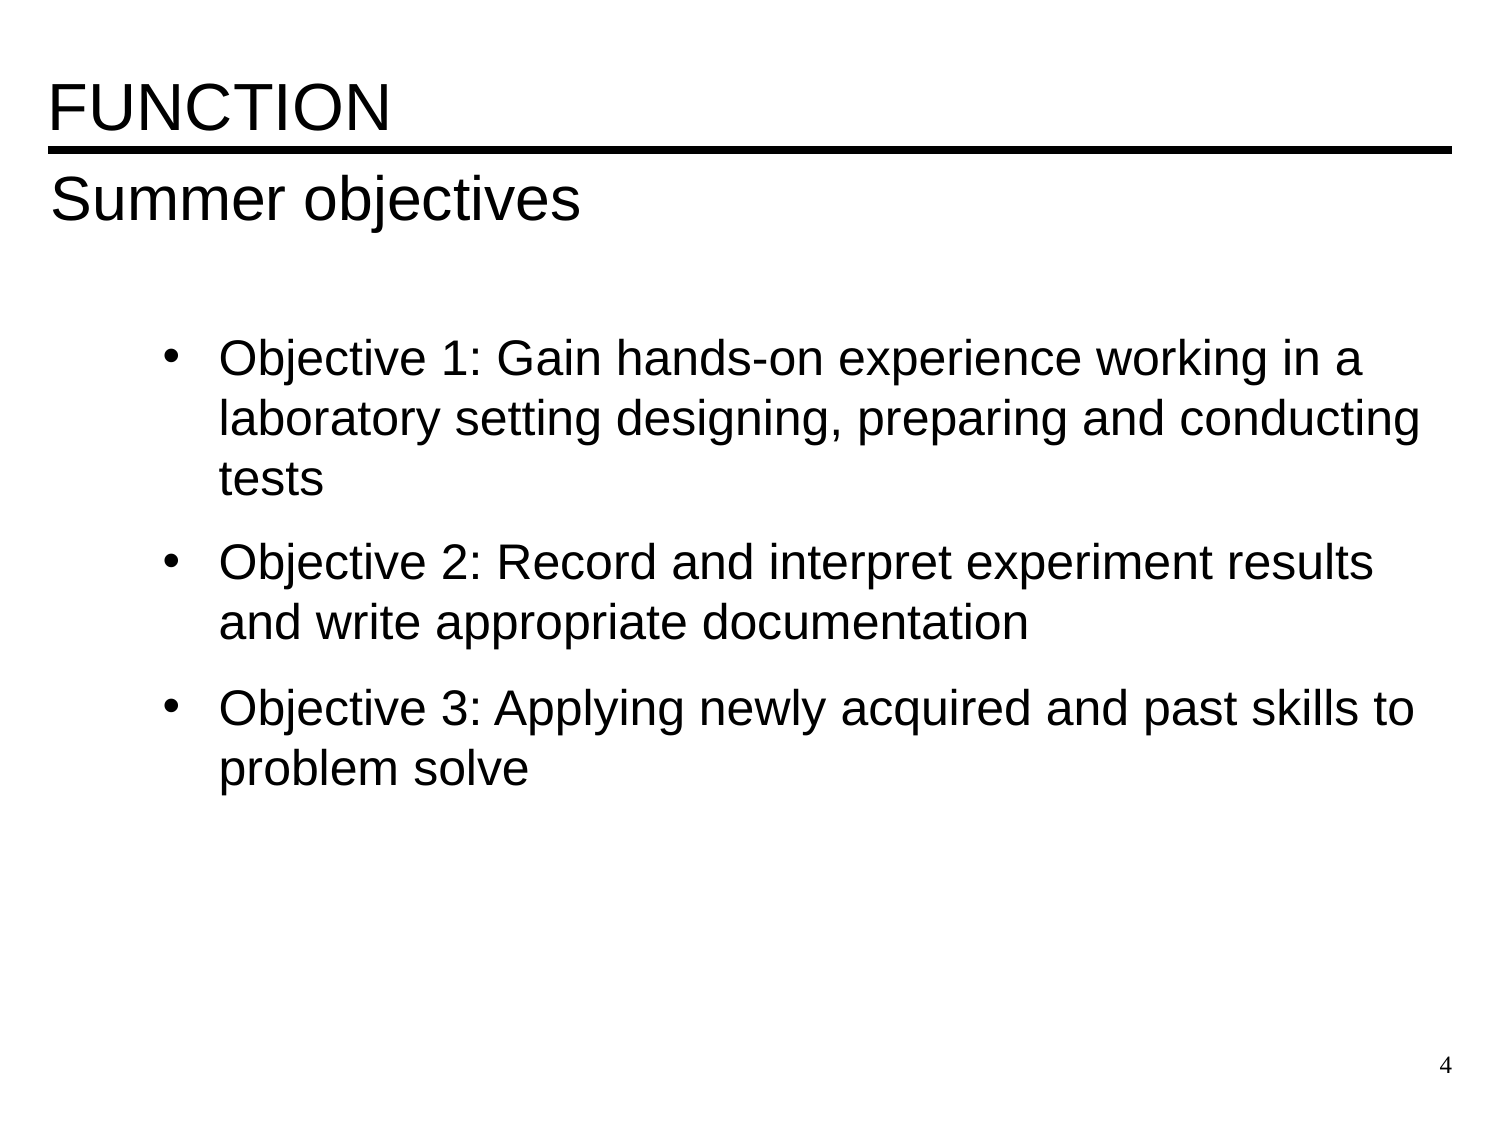

# Function
Summer objectives
Objective 1: Gain hands-on experience working in a laboratory setting designing, preparing and conducting tests
Objective 2: Record and interpret experiment results and write appropriate documentation
Objective 3: Applying newly acquired and past skills to problem solve
4